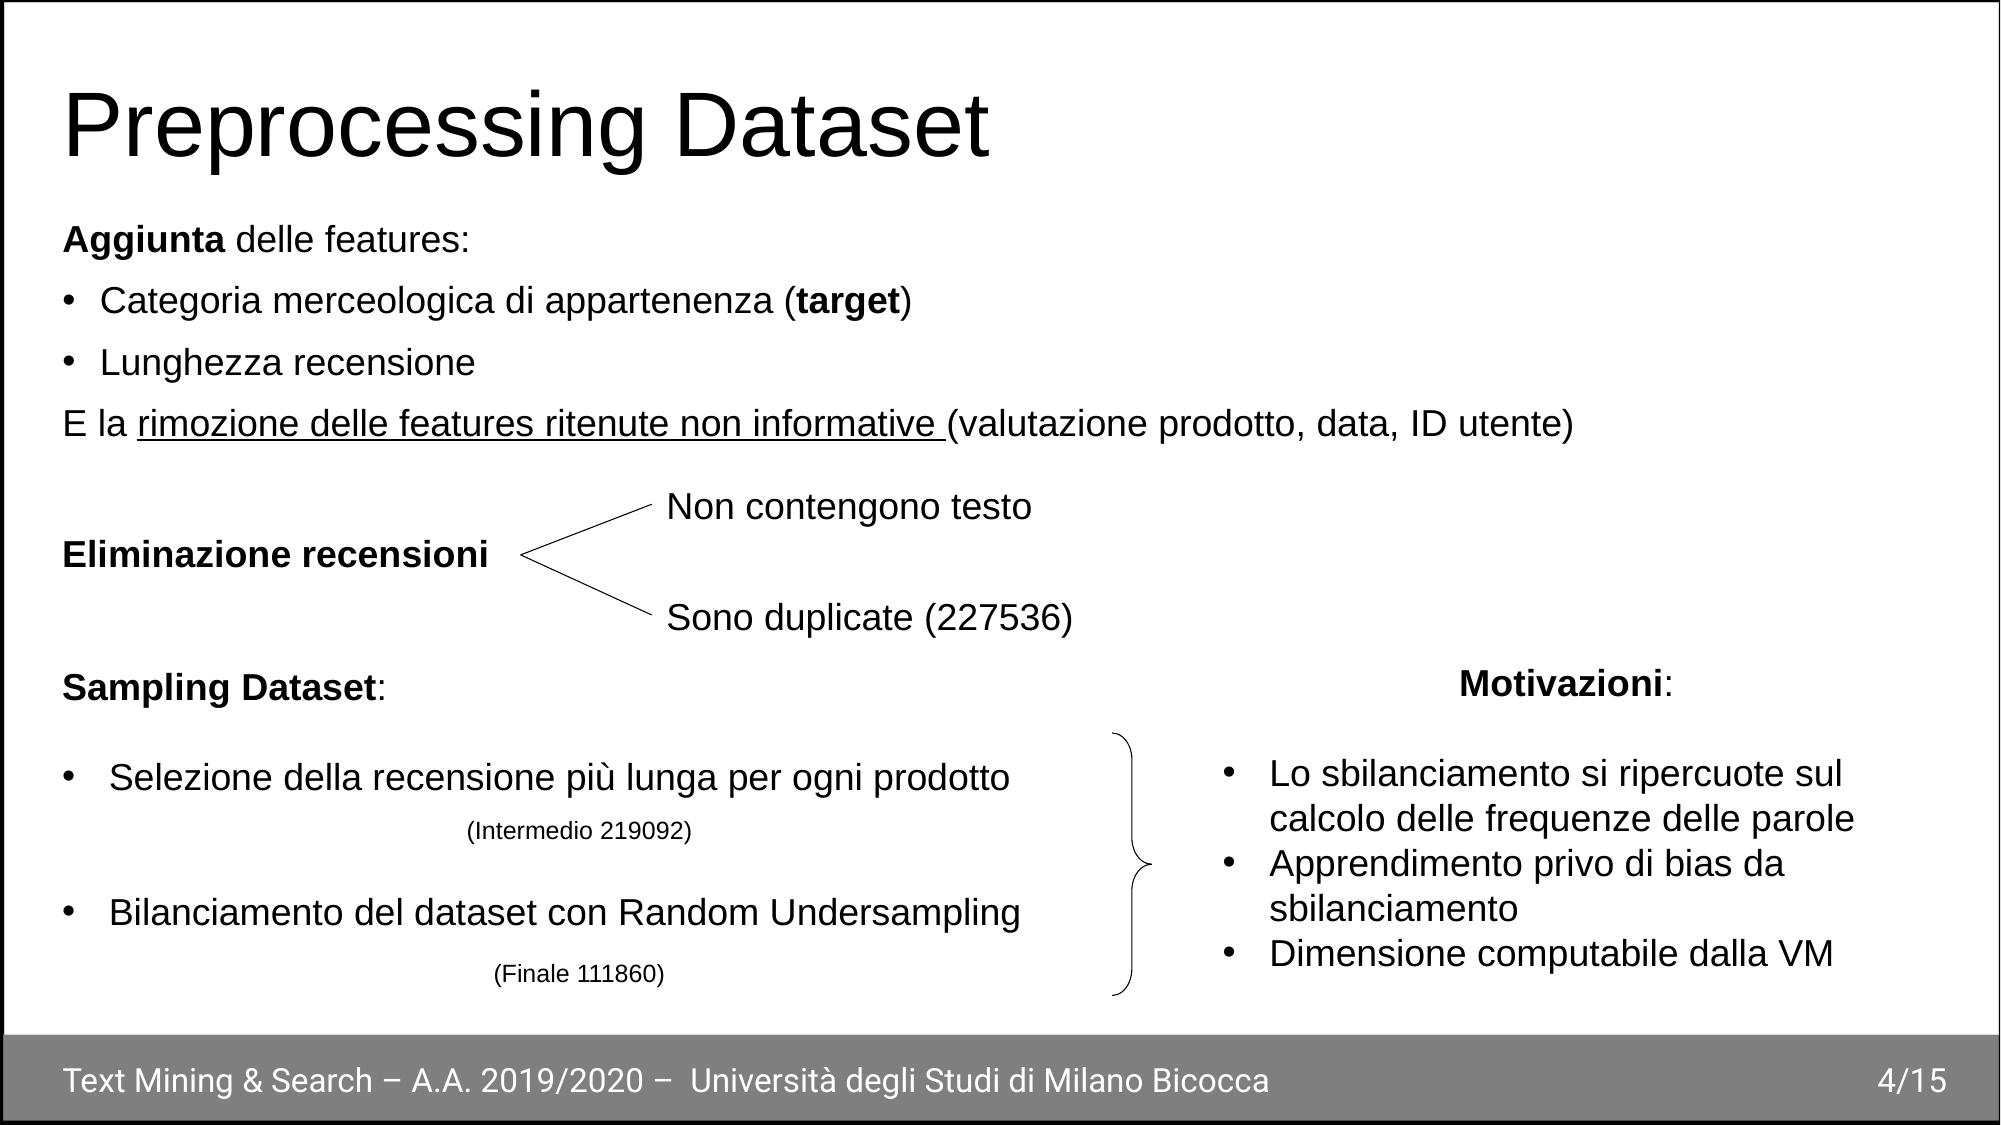

# Preprocessing Dataset
Aggiunta delle features:
Categoria merceologica di appartenenza (target)
Lunghezza recensione
E la rimozione delle features ritenute non informative (valutazione prodotto, data, ID utente)

Non contengono testo
Eliminazione recensioni
Sono duplicate (227536)
Motivazioni:
Lo sbilanciamento si ripercuote sul calcolo delle frequenze delle parole
Apprendimento privo di bias da sbilanciamento
Dimensione computabile dalla VM
Sampling Dataset:

Selezione della recensione più lunga per ogni prodotto

Bilanciamento del dataset con Random Undersampling

(Intermedio 219092)
(Finale 111860)
Text Mining & Search – A.A. 2019/2020 –  Università degli Studi di Milano Bicocca
4/15